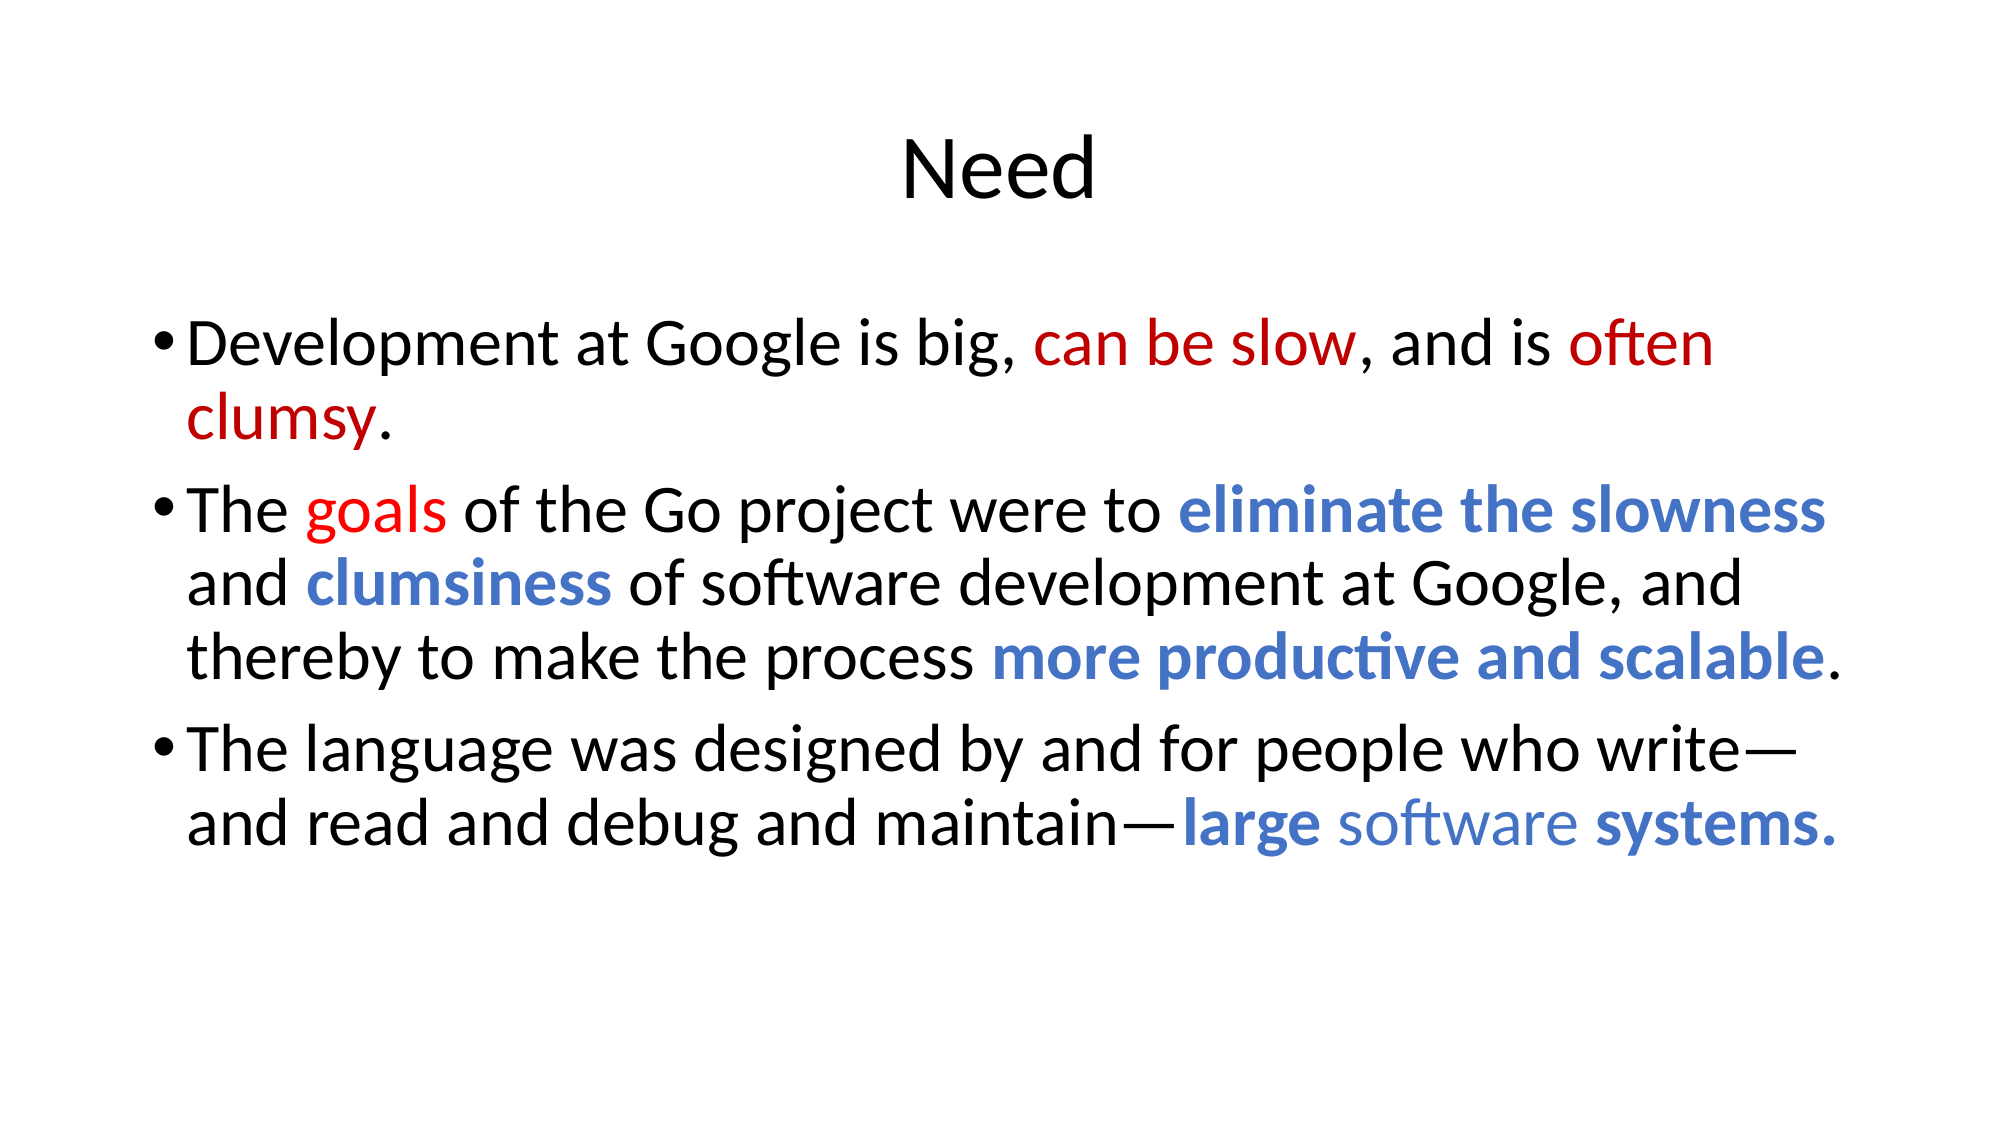

# Need
Development at Google is big, can be slow, and is often clumsy.
The goals of the Go project were to eliminate the slowness and clumsiness of software development at Google, and thereby to make the process more productive and scalable.
The language was designed by and for people who write—and read and debug and maintain—large software systems.